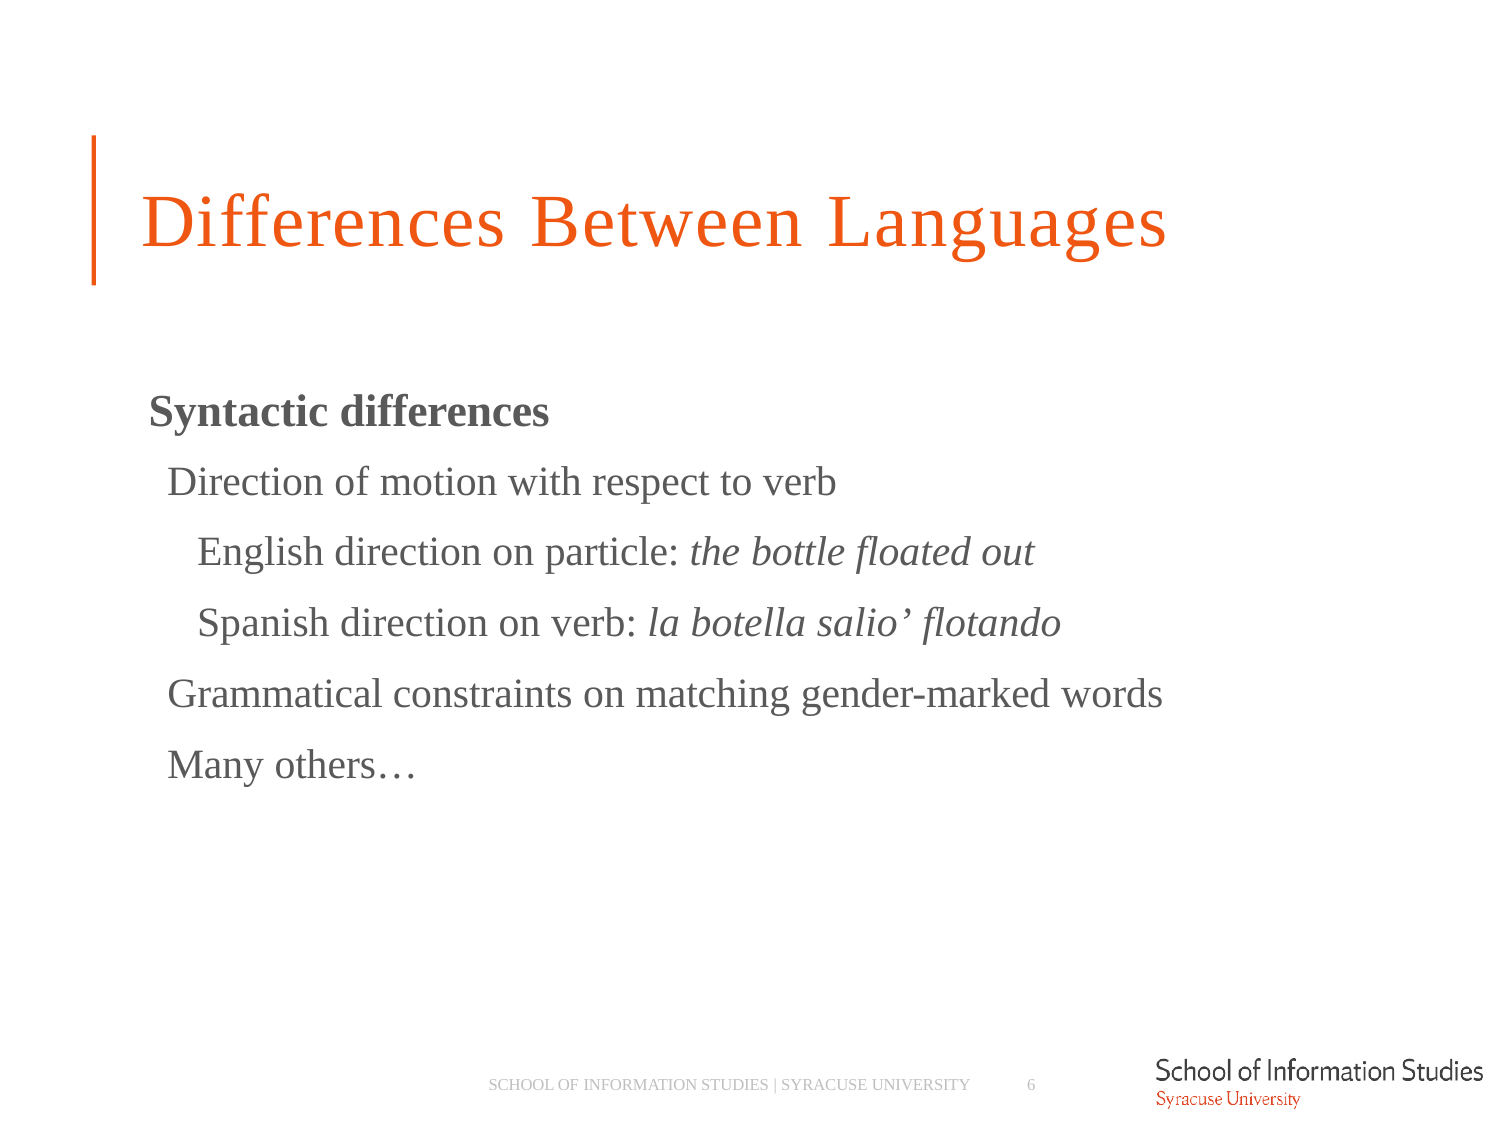

# Differences Between Languages
Syntactic differences
­ Direction of motion with respect to verb
­ English direction on particle: the bottle floated out
­ Spanish direction on verb: la botella salio’ flotando
­ Grammatical constraints on matching gender-marked words
­ Many others…
SCHOOL OF INFORMATION STUDIES | SYRACUSE UNIVERSITY
6